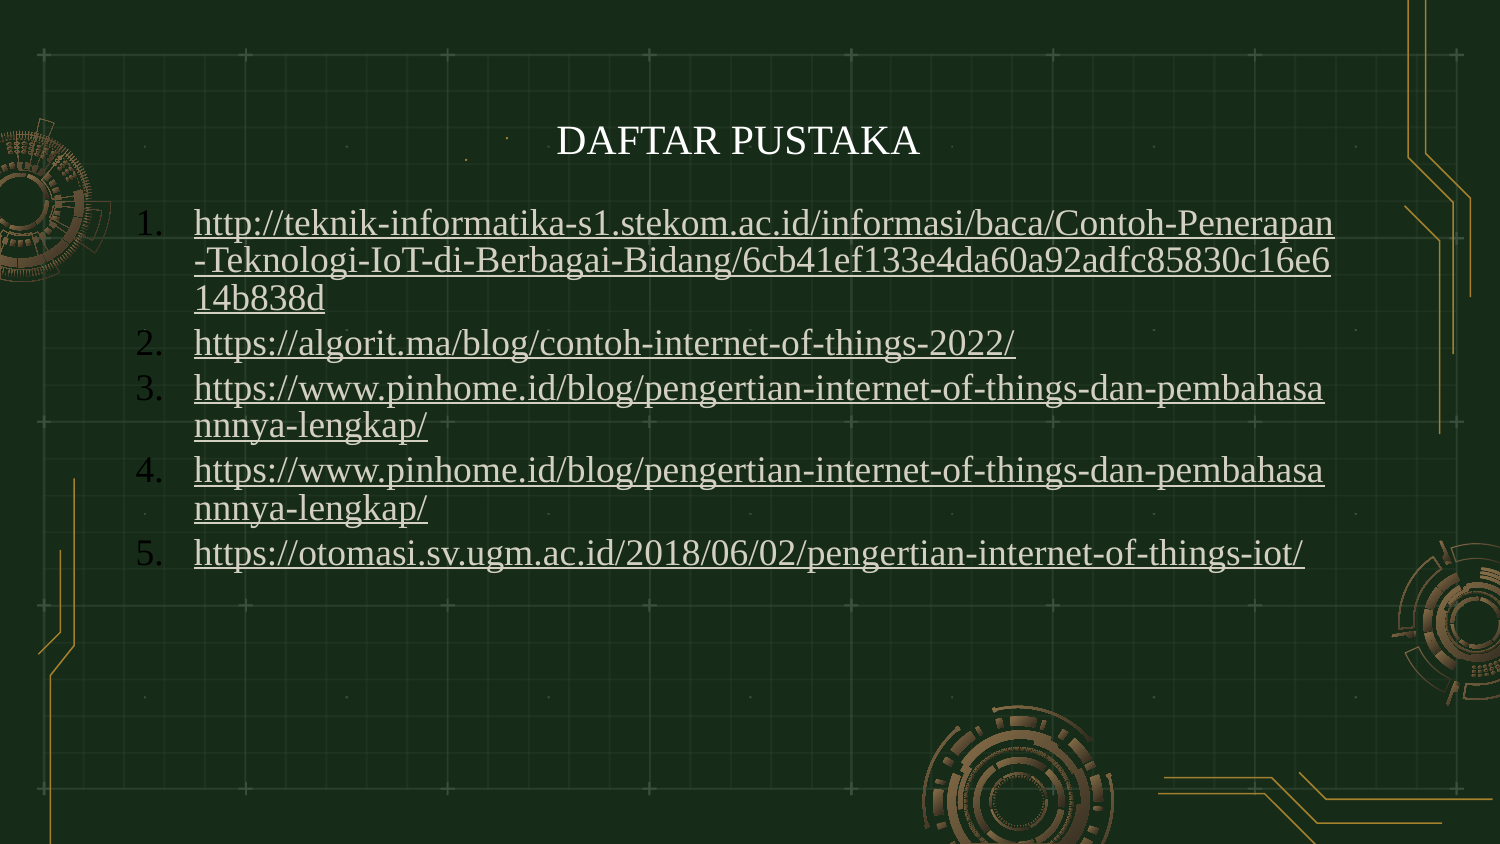

DAFTAR PUSTAKA
http://teknik-informatika-s1.stekom.ac.id/informasi/baca/Contoh-Penerapan-Teknologi-IoT-di-Berbagai-Bidang/6cb41ef133e4da60a92adfc85830c16e614b838d
https://algorit.ma/blog/contoh-internet-of-things-2022/
https://www.pinhome.id/blog/pengertian-internet-of-things-dan-pembahasannnya-lengkap/
https://www.pinhome.id/blog/pengertian-internet-of-things-dan-pembahasannnya-lengkap/
https://otomasi.sv.ugm.ac.id/2018/06/02/pengertian-internet-of-things-iot/